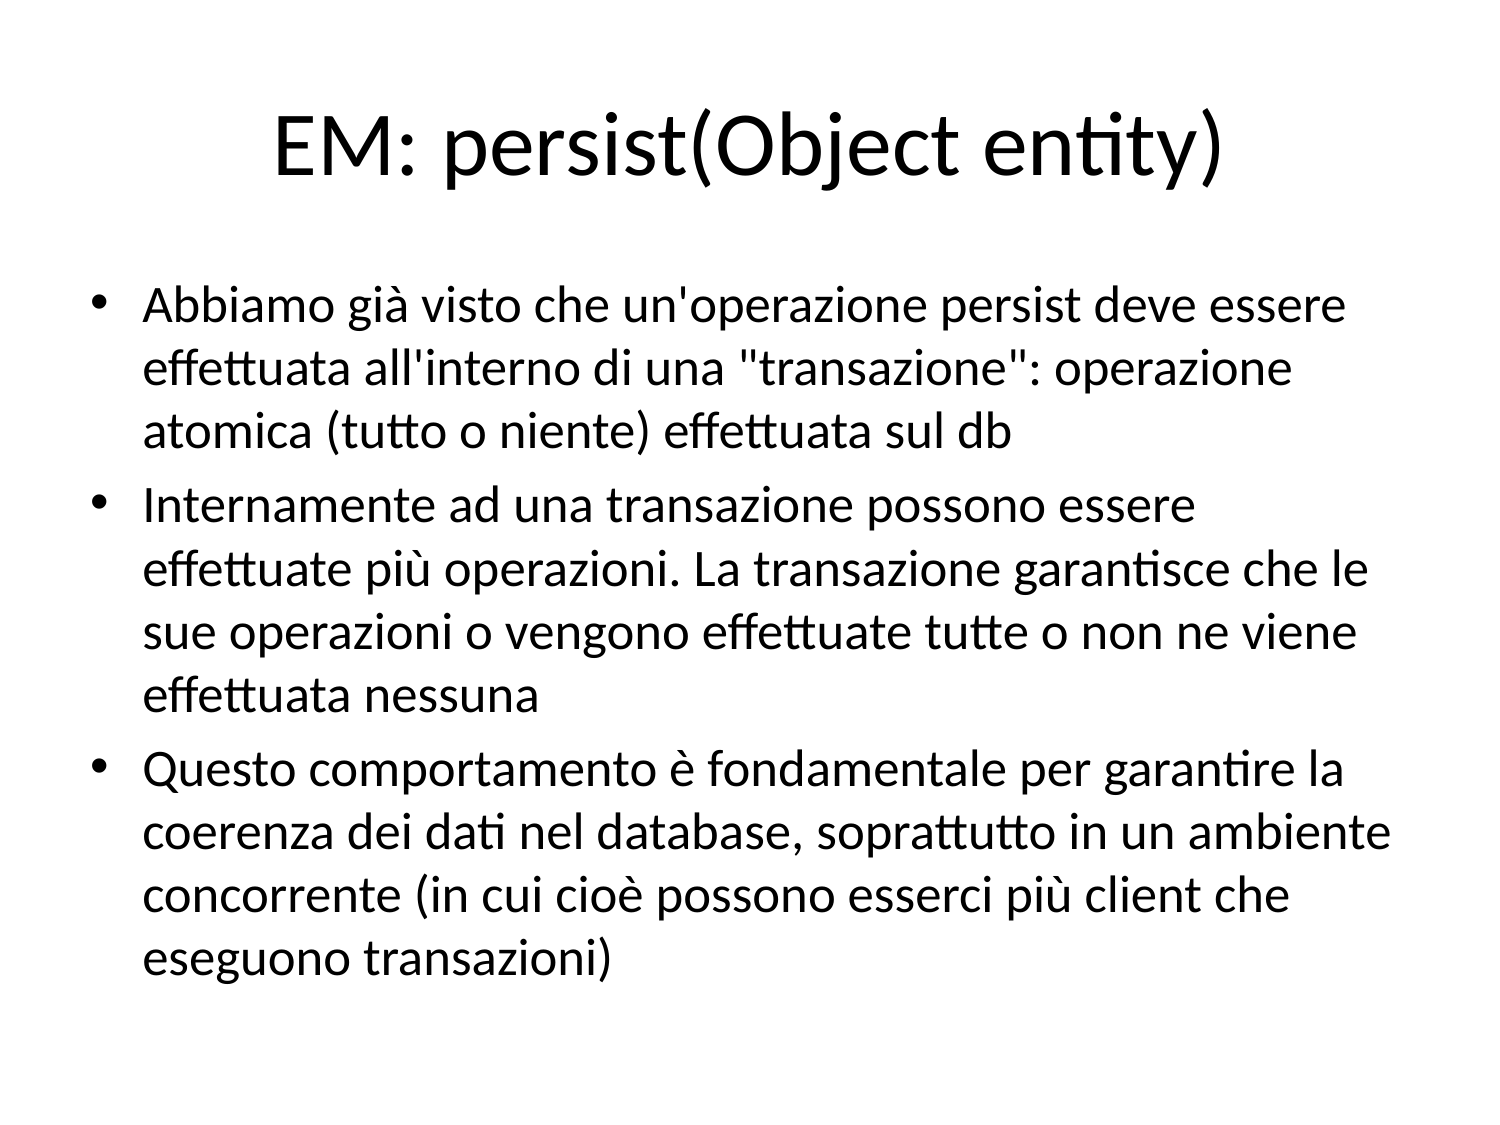

# EM: persist(Object entity)
Abbiamo già visto che un'operazione persist deve essere effettuata all'interno di una "transazione": operazione atomica (tutto o niente) effettuata sul db
Internamente ad una transazione possono essere effettuate più operazioni. La transazione garantisce che le sue operazioni o vengono effettuate tutte o non ne viene effettuata nessuna
Questo comportamento è fondamentale per garantire la coerenza dei dati nel database, soprattutto in un ambiente concorrente (in cui cioè possono esserci più client che eseguono transazioni)